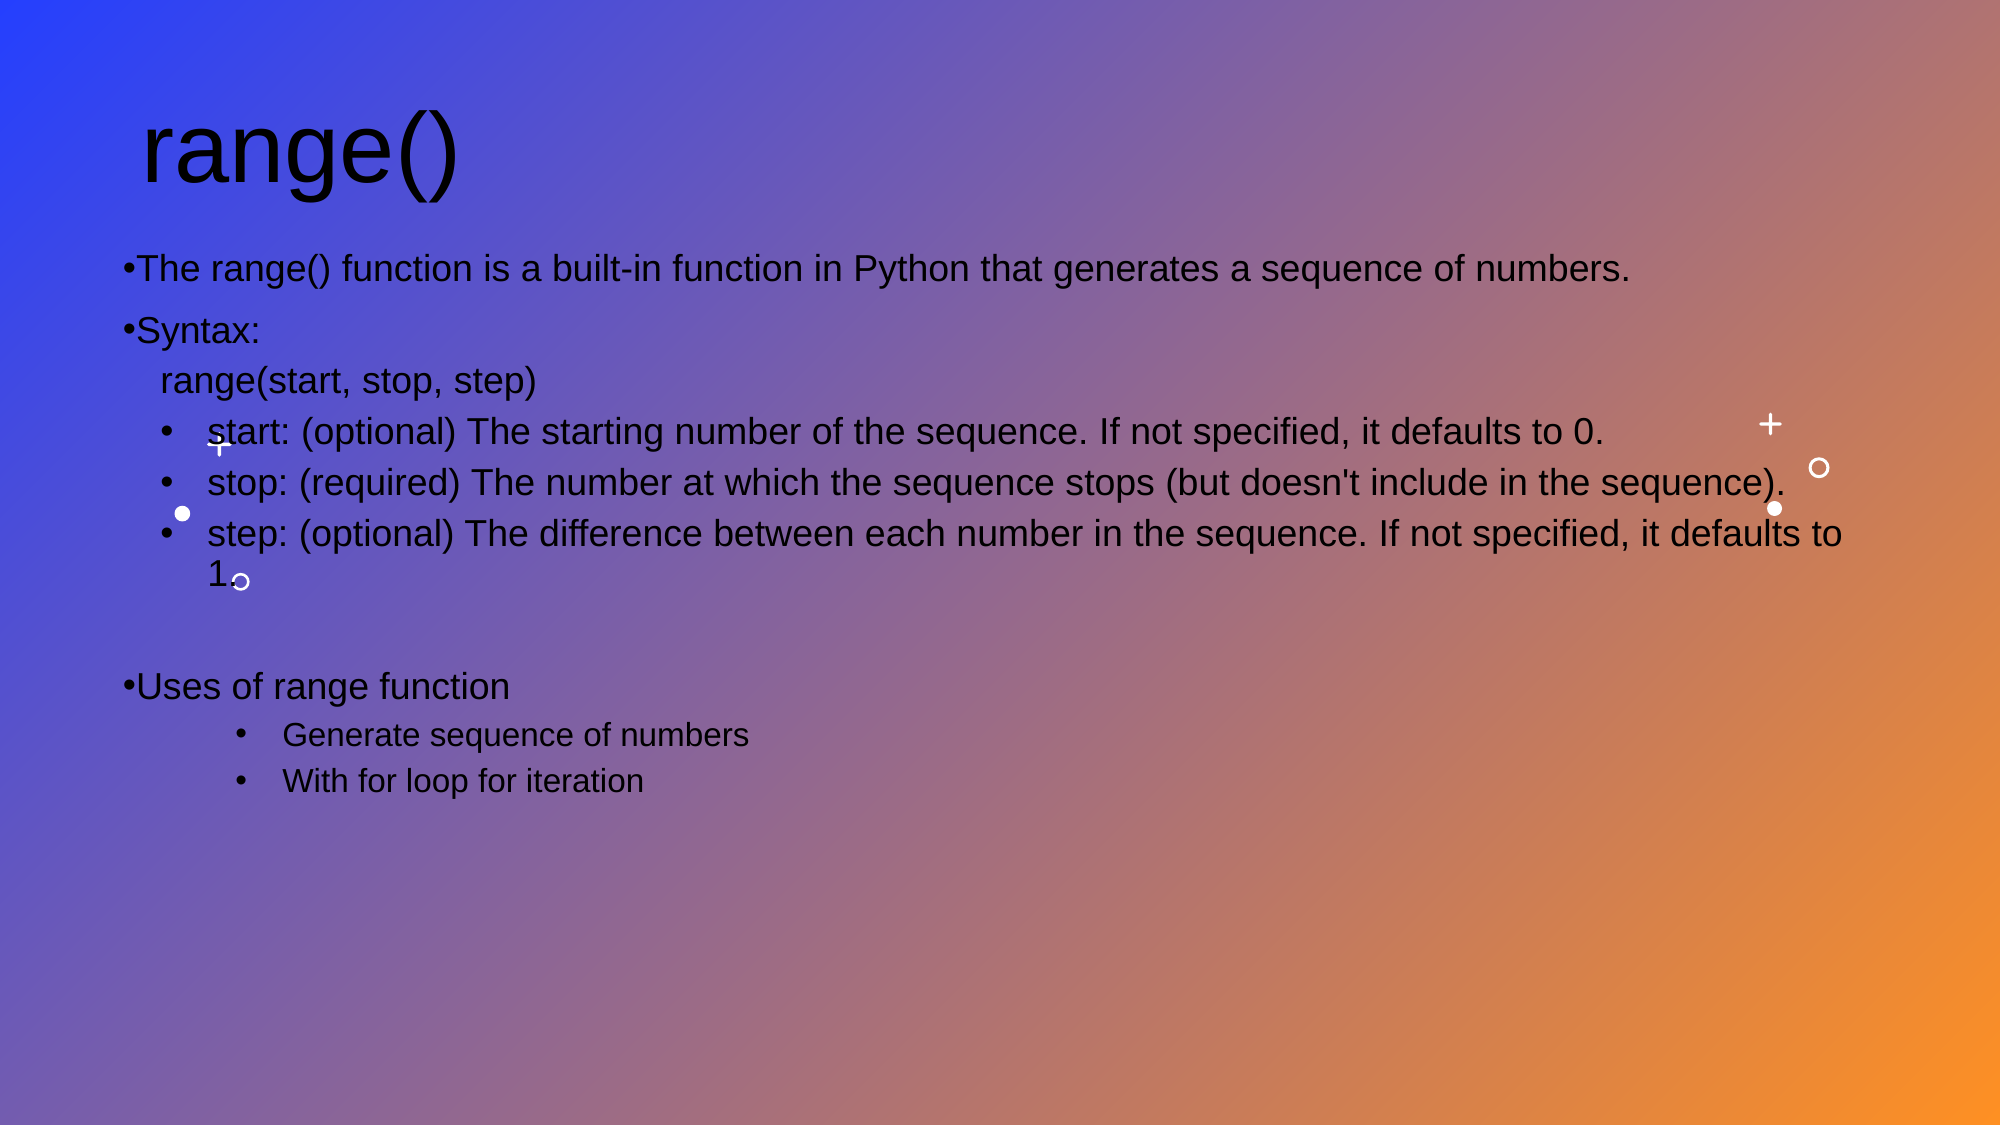

# range()
The range() function is a built-in function in Python that generates a sequence of numbers.
Syntax:
range(start, stop, step)
start: (optional) The starting number of the sequence. If not specified, it defaults to 0.
stop: (required) The number at which the sequence stops (but doesn't include in the sequence).
step: (optional) The difference between each number in the sequence. If not specified, it defaults to 1.

Uses of range function
Generate sequence of numbers
With for loop for iteration